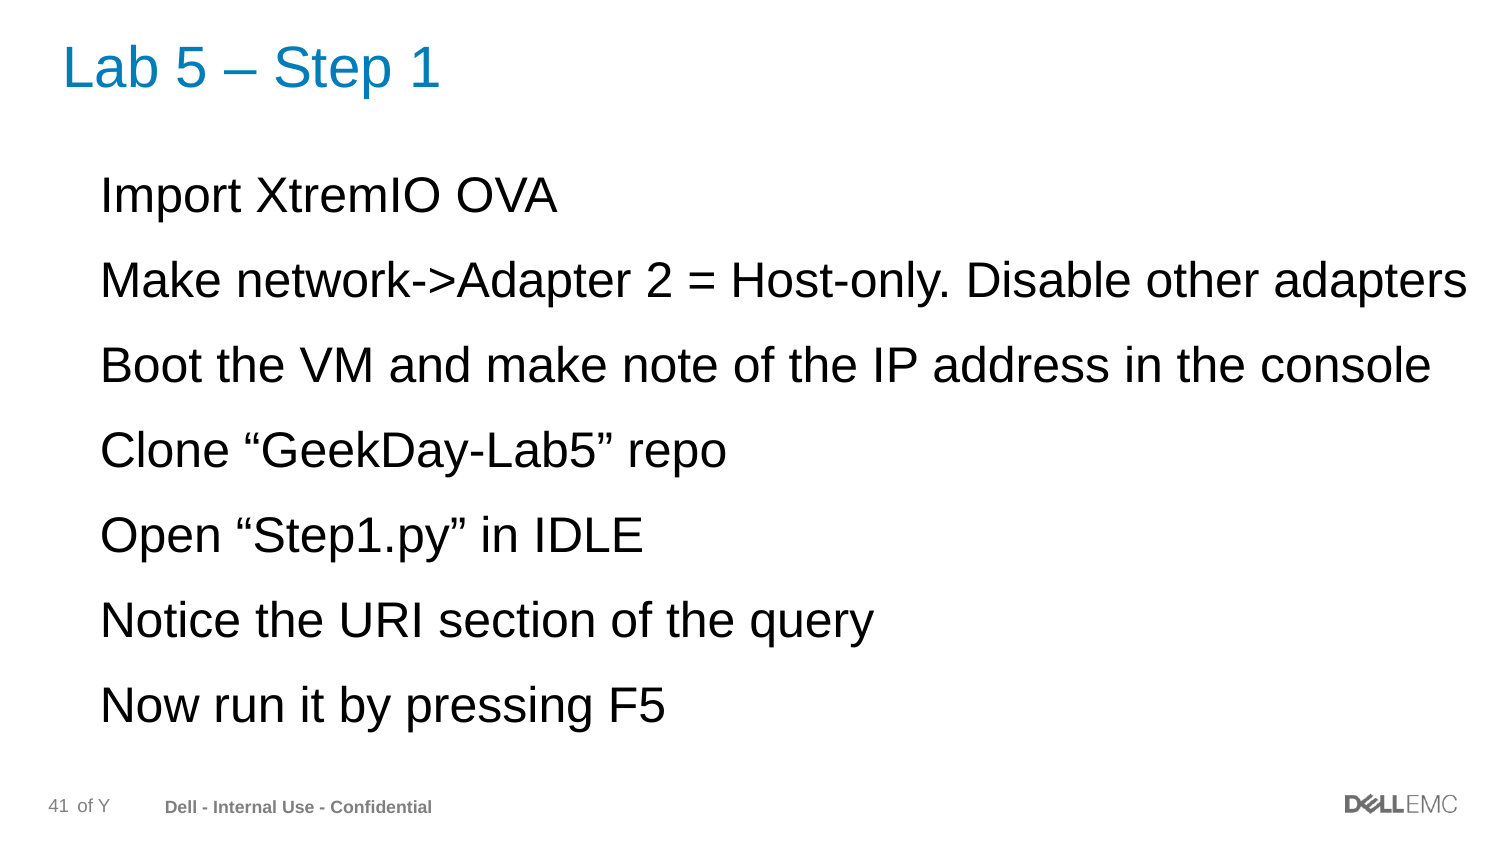

# Lab 5 – Step 1
Import XtremIO OVA
Make network->Adapter 2 = Host-only. Disable other adapters
Boot the VM and make note of the IP address in the console
Clone “GeekDay-Lab5” repo
Open “Step1.py” in IDLE
Notice the URI section of the query
Now run it by pressing F5